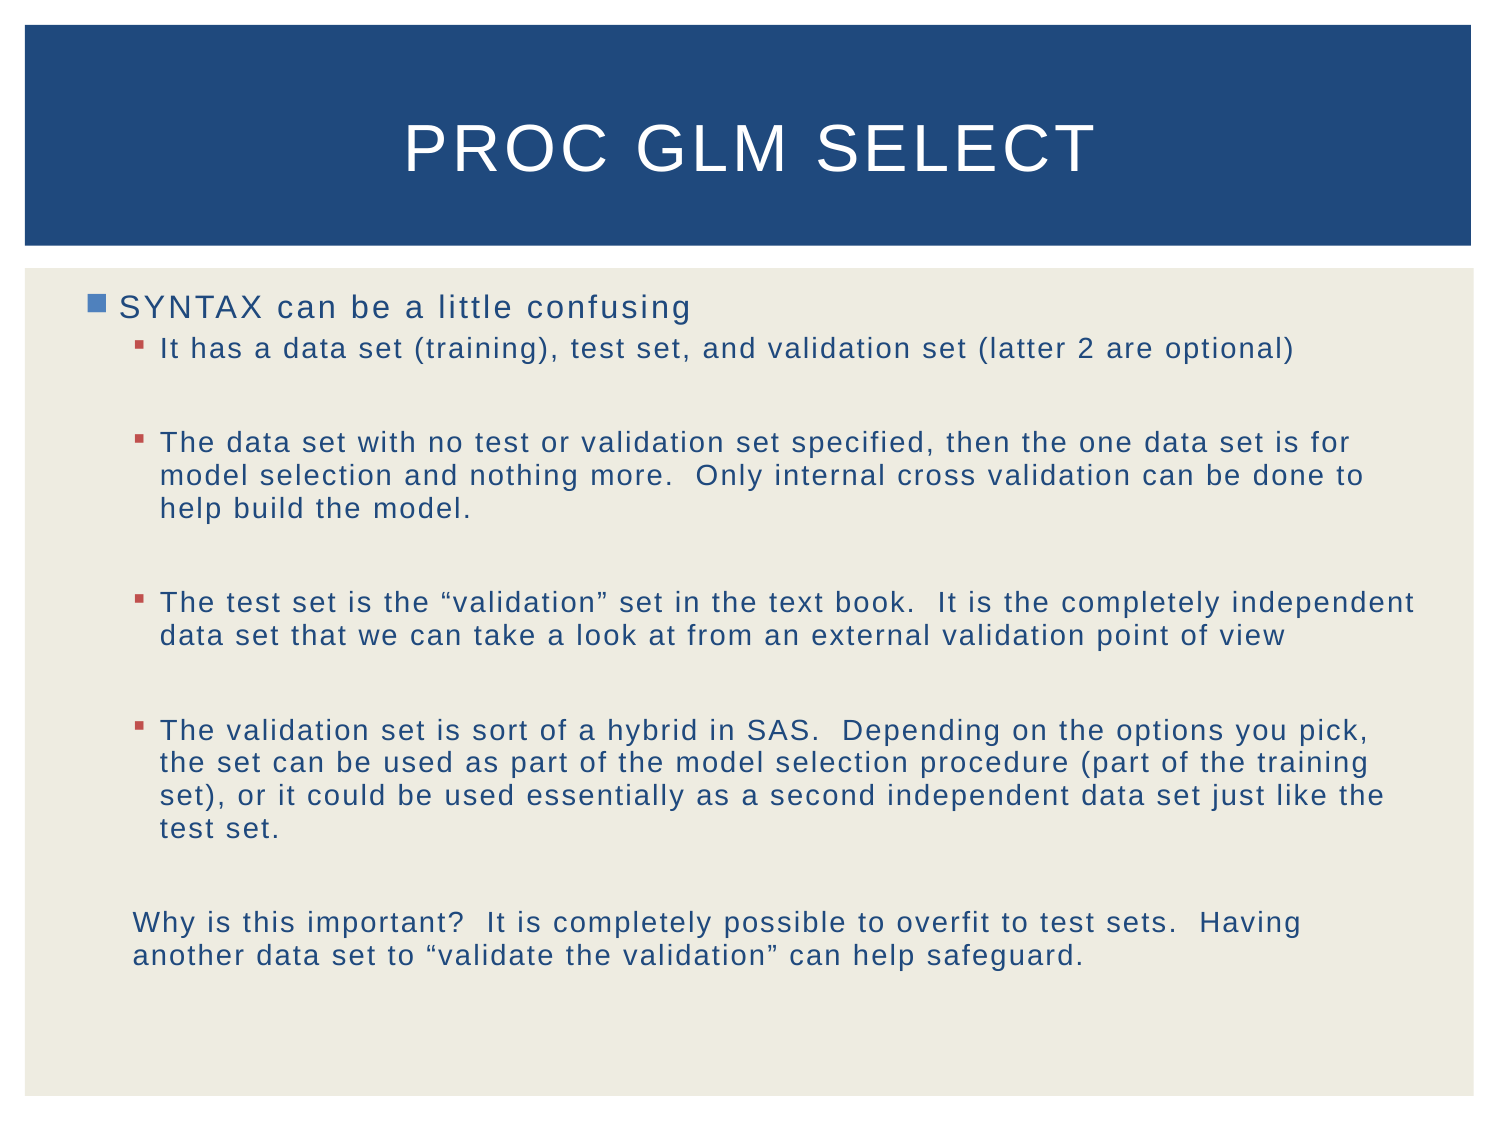

# PROC GLM SELECT
SYNTAX can be a little confusing
It has a data set (training), test set, and validation set (latter 2 are optional)

The data set with no test or validation set specified, then the one data set is for model selection and nothing more.  Only internal cross validation can be done to help build the model.

The test set is the “validation” set in the text book.  It is the completely independent data set that we can take a look at from an external validation point of view

The validation set is sort of a hybrid in SAS.  Depending on the options you pick, the set can be used as part of the model selection procedure (part of the training set), or it could be used essentially as a second independent data set just like the test set.

Why is this important?  It is completely possible to overfit to test sets.  Having another data set to “validate the validation” can help safeguard.